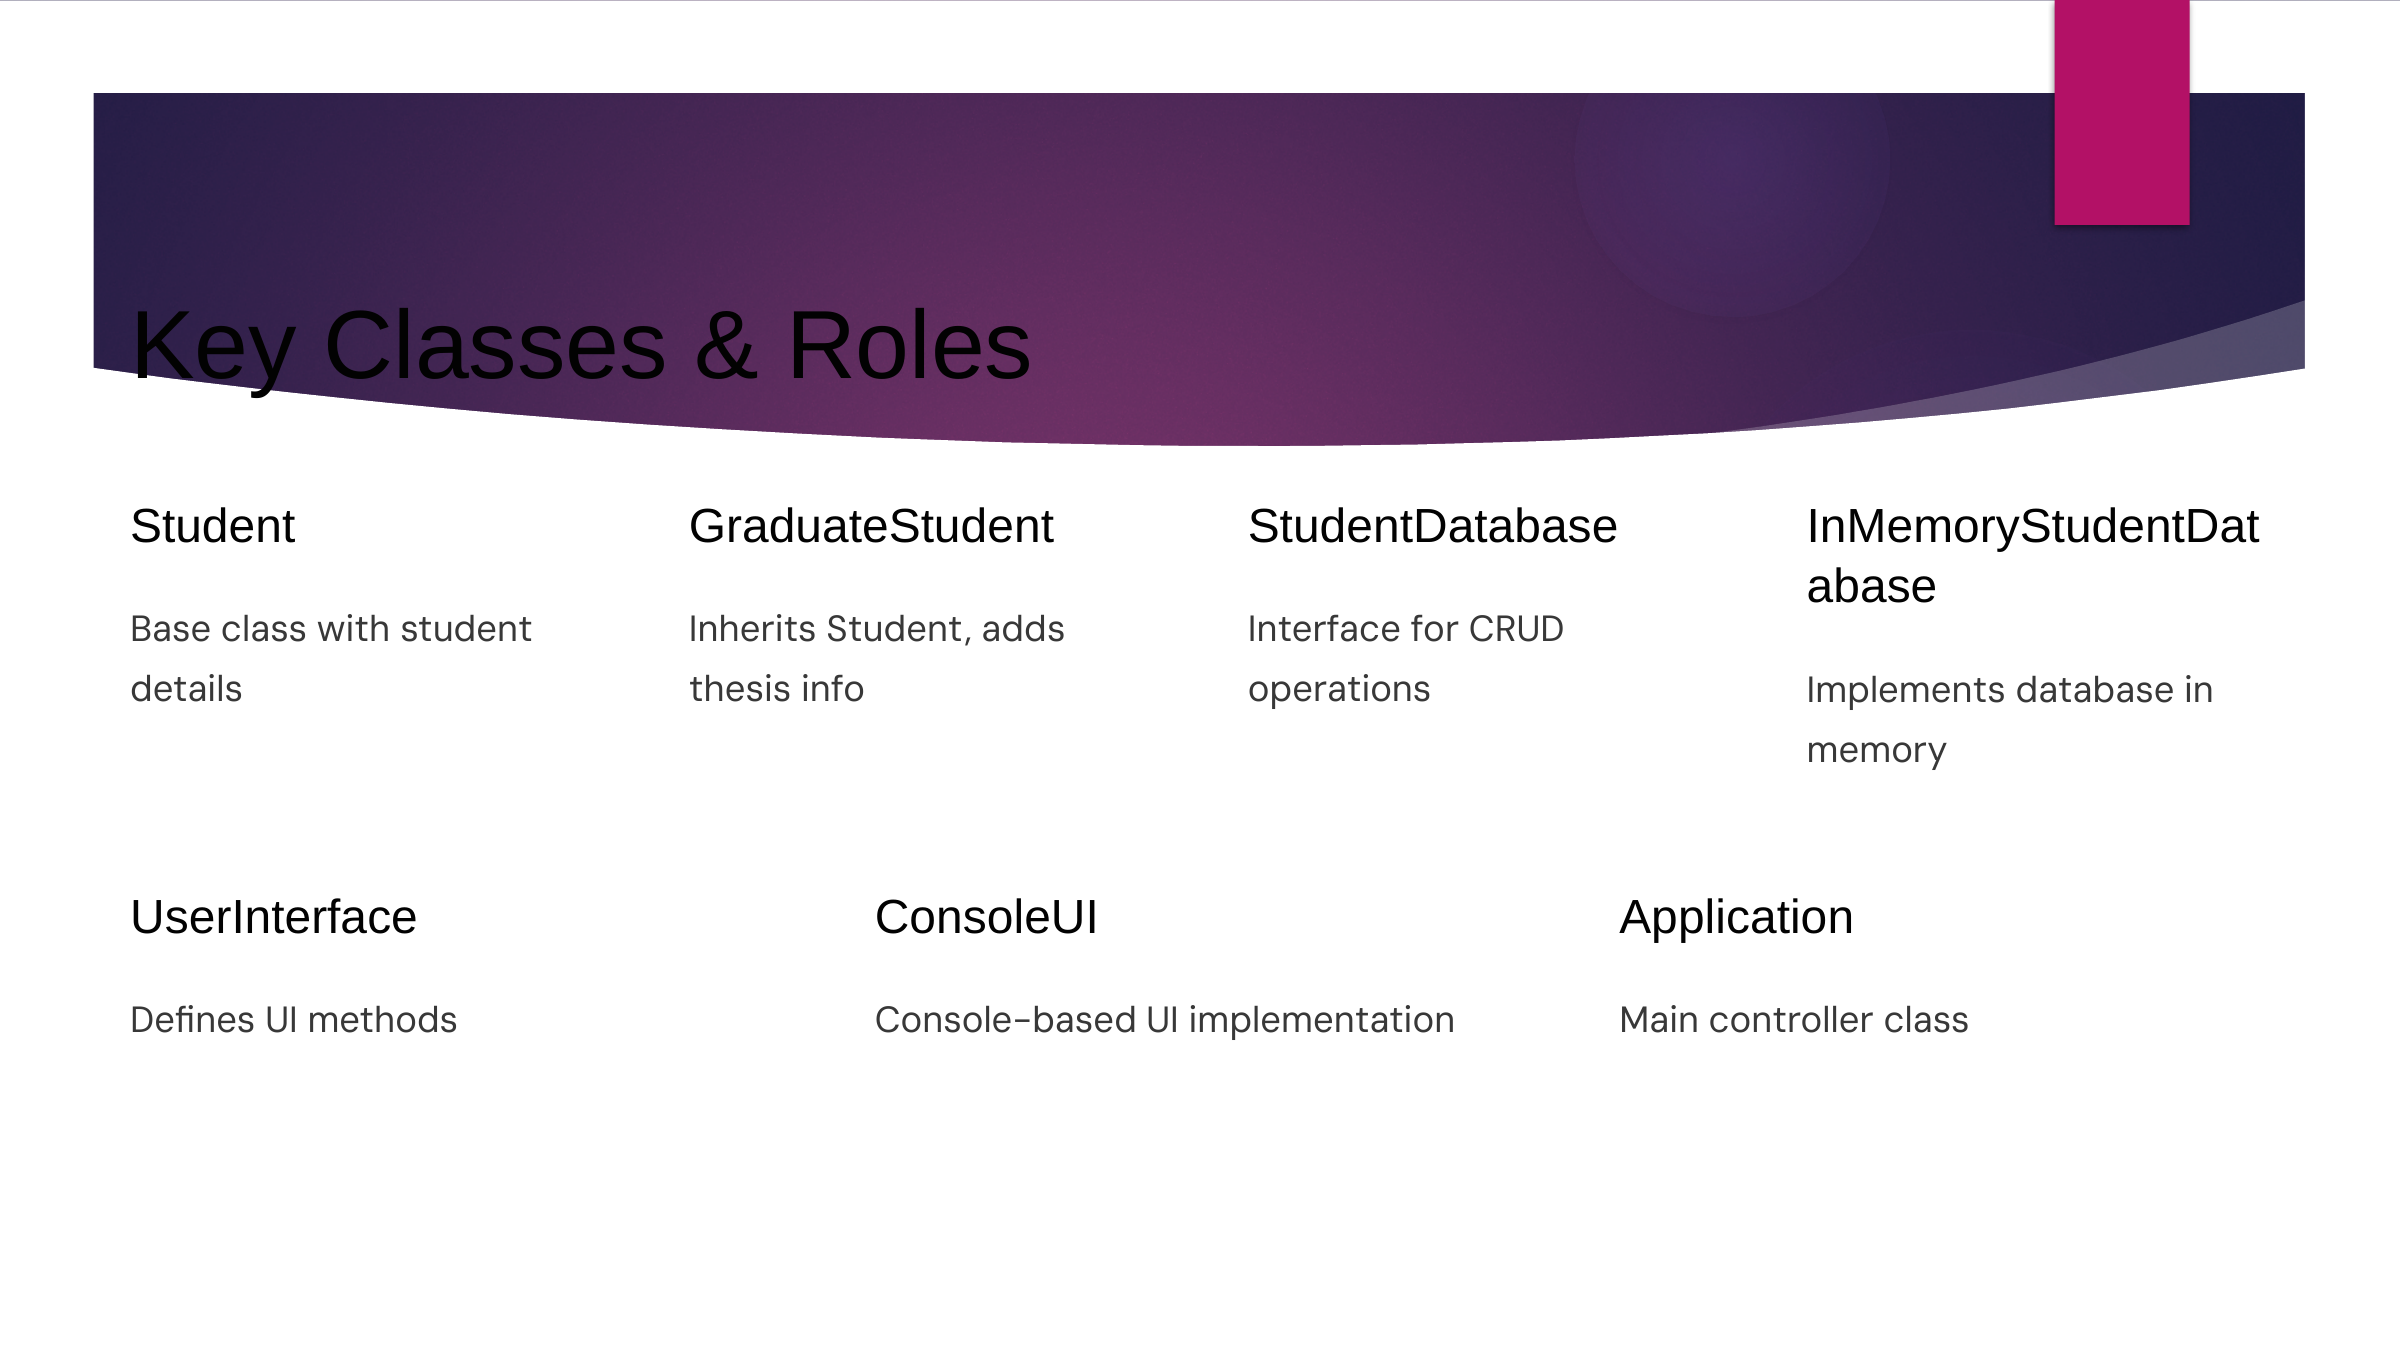

Key Classes & Roles
Student
GraduateStudent
StudentDatabase
InMemoryStudentDatabase
Base class with student details
Inherits Student, adds thesis info
Interface for CRUD operations
Implements database in memory
UserInterface
ConsoleUI
Application
Defines UI methods
Console-based UI implementation
Main controller class